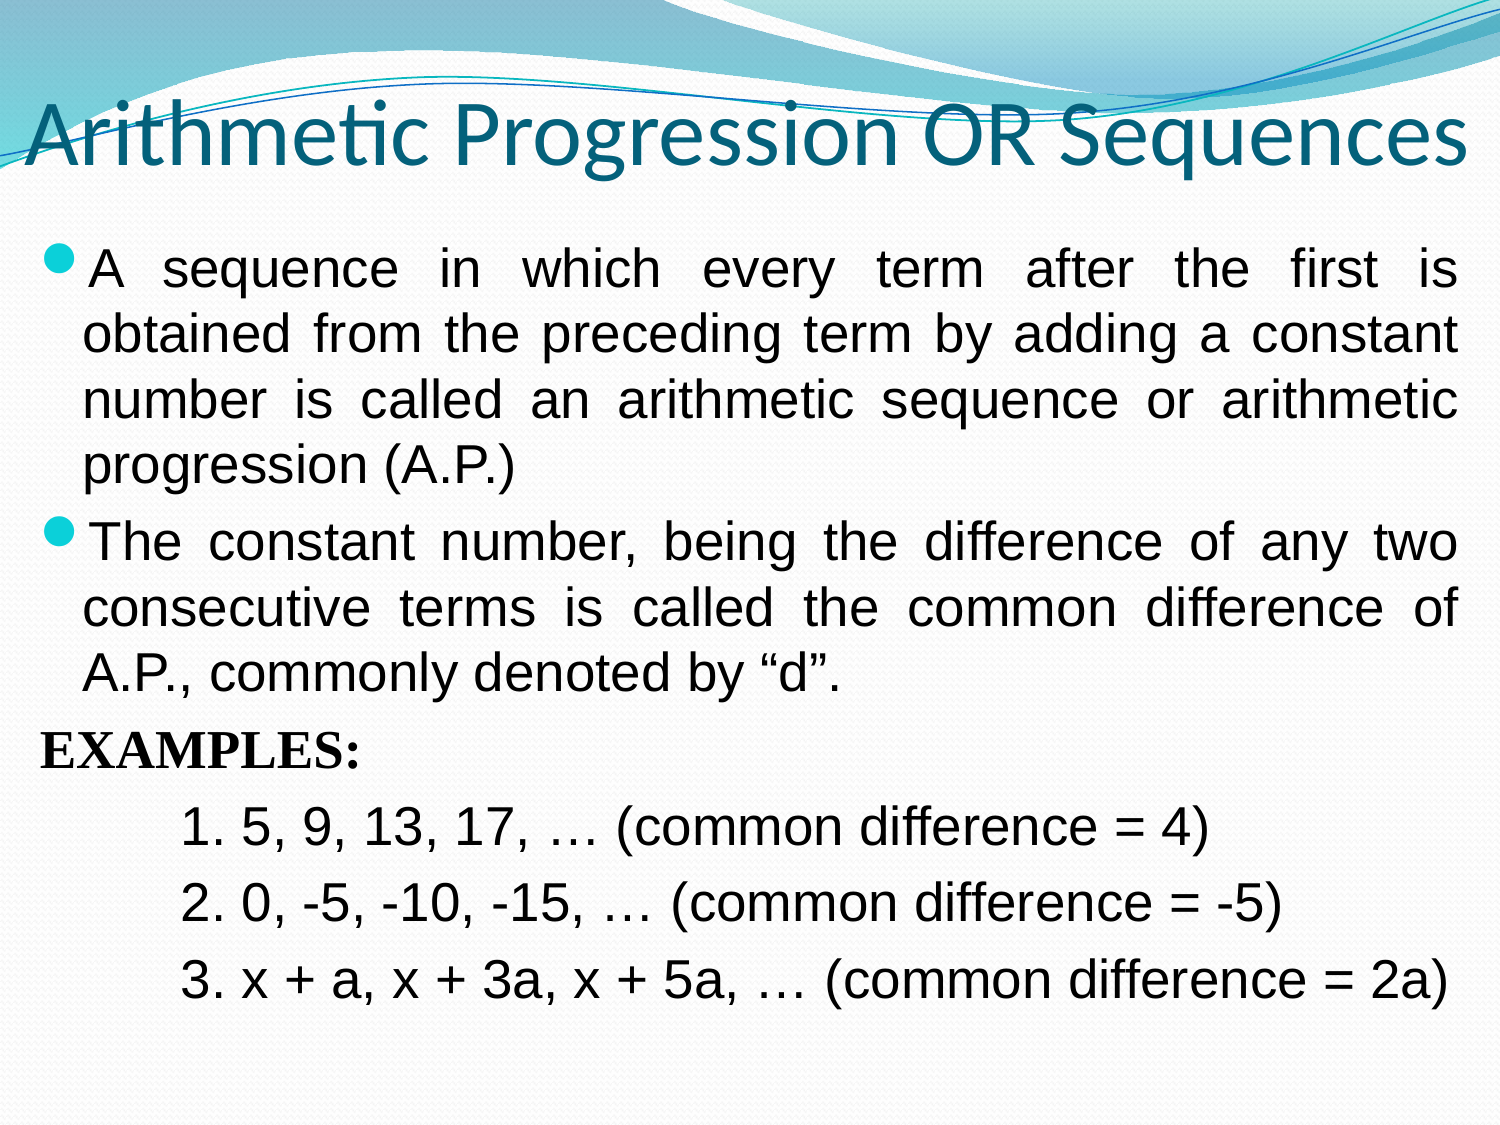

# Arithmetic Progression OR Sequences
A sequence in which every term after the first is obtained from the preceding term by adding a constant number is called an arithmetic sequence or arithmetic progression (A.P.)
The constant number, being the difference of any two consecutive terms is called the common difference of A.P., commonly denoted by “d”.
EXAMPLES:
	1. 5, 9, 13, 17, … (common difference = 4)
	2. 0, -5, -10, -15, … (common difference = -5)
	3. x + a, x + 3a, x + 5a, … (common difference = 2a)